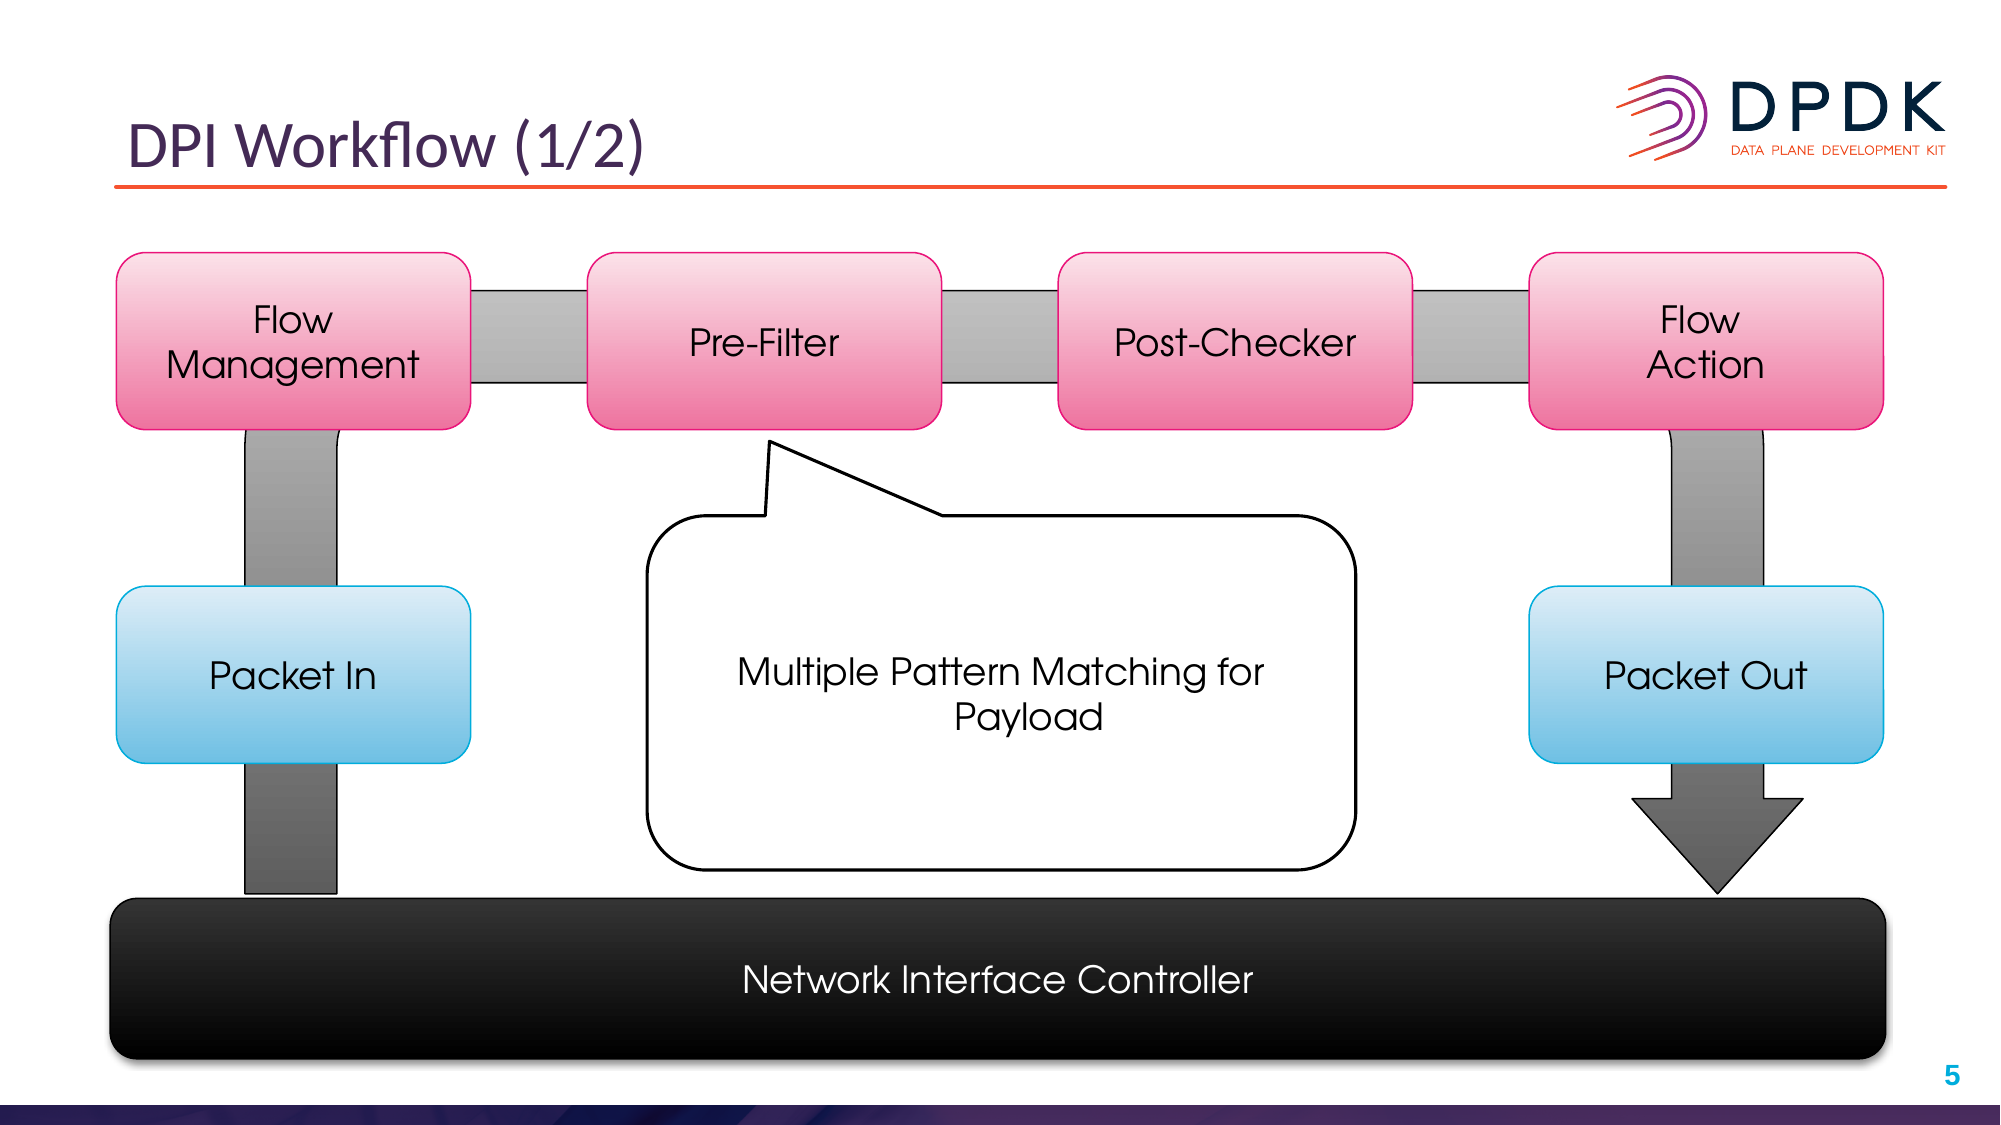

# DPI Workflow (1/2)
Flow
Management
Pre-Filter
Post-Checker
Flow
Action

Multiple Pattern Matching for Payload
Packet In
Packet Out
Network Interface Controller